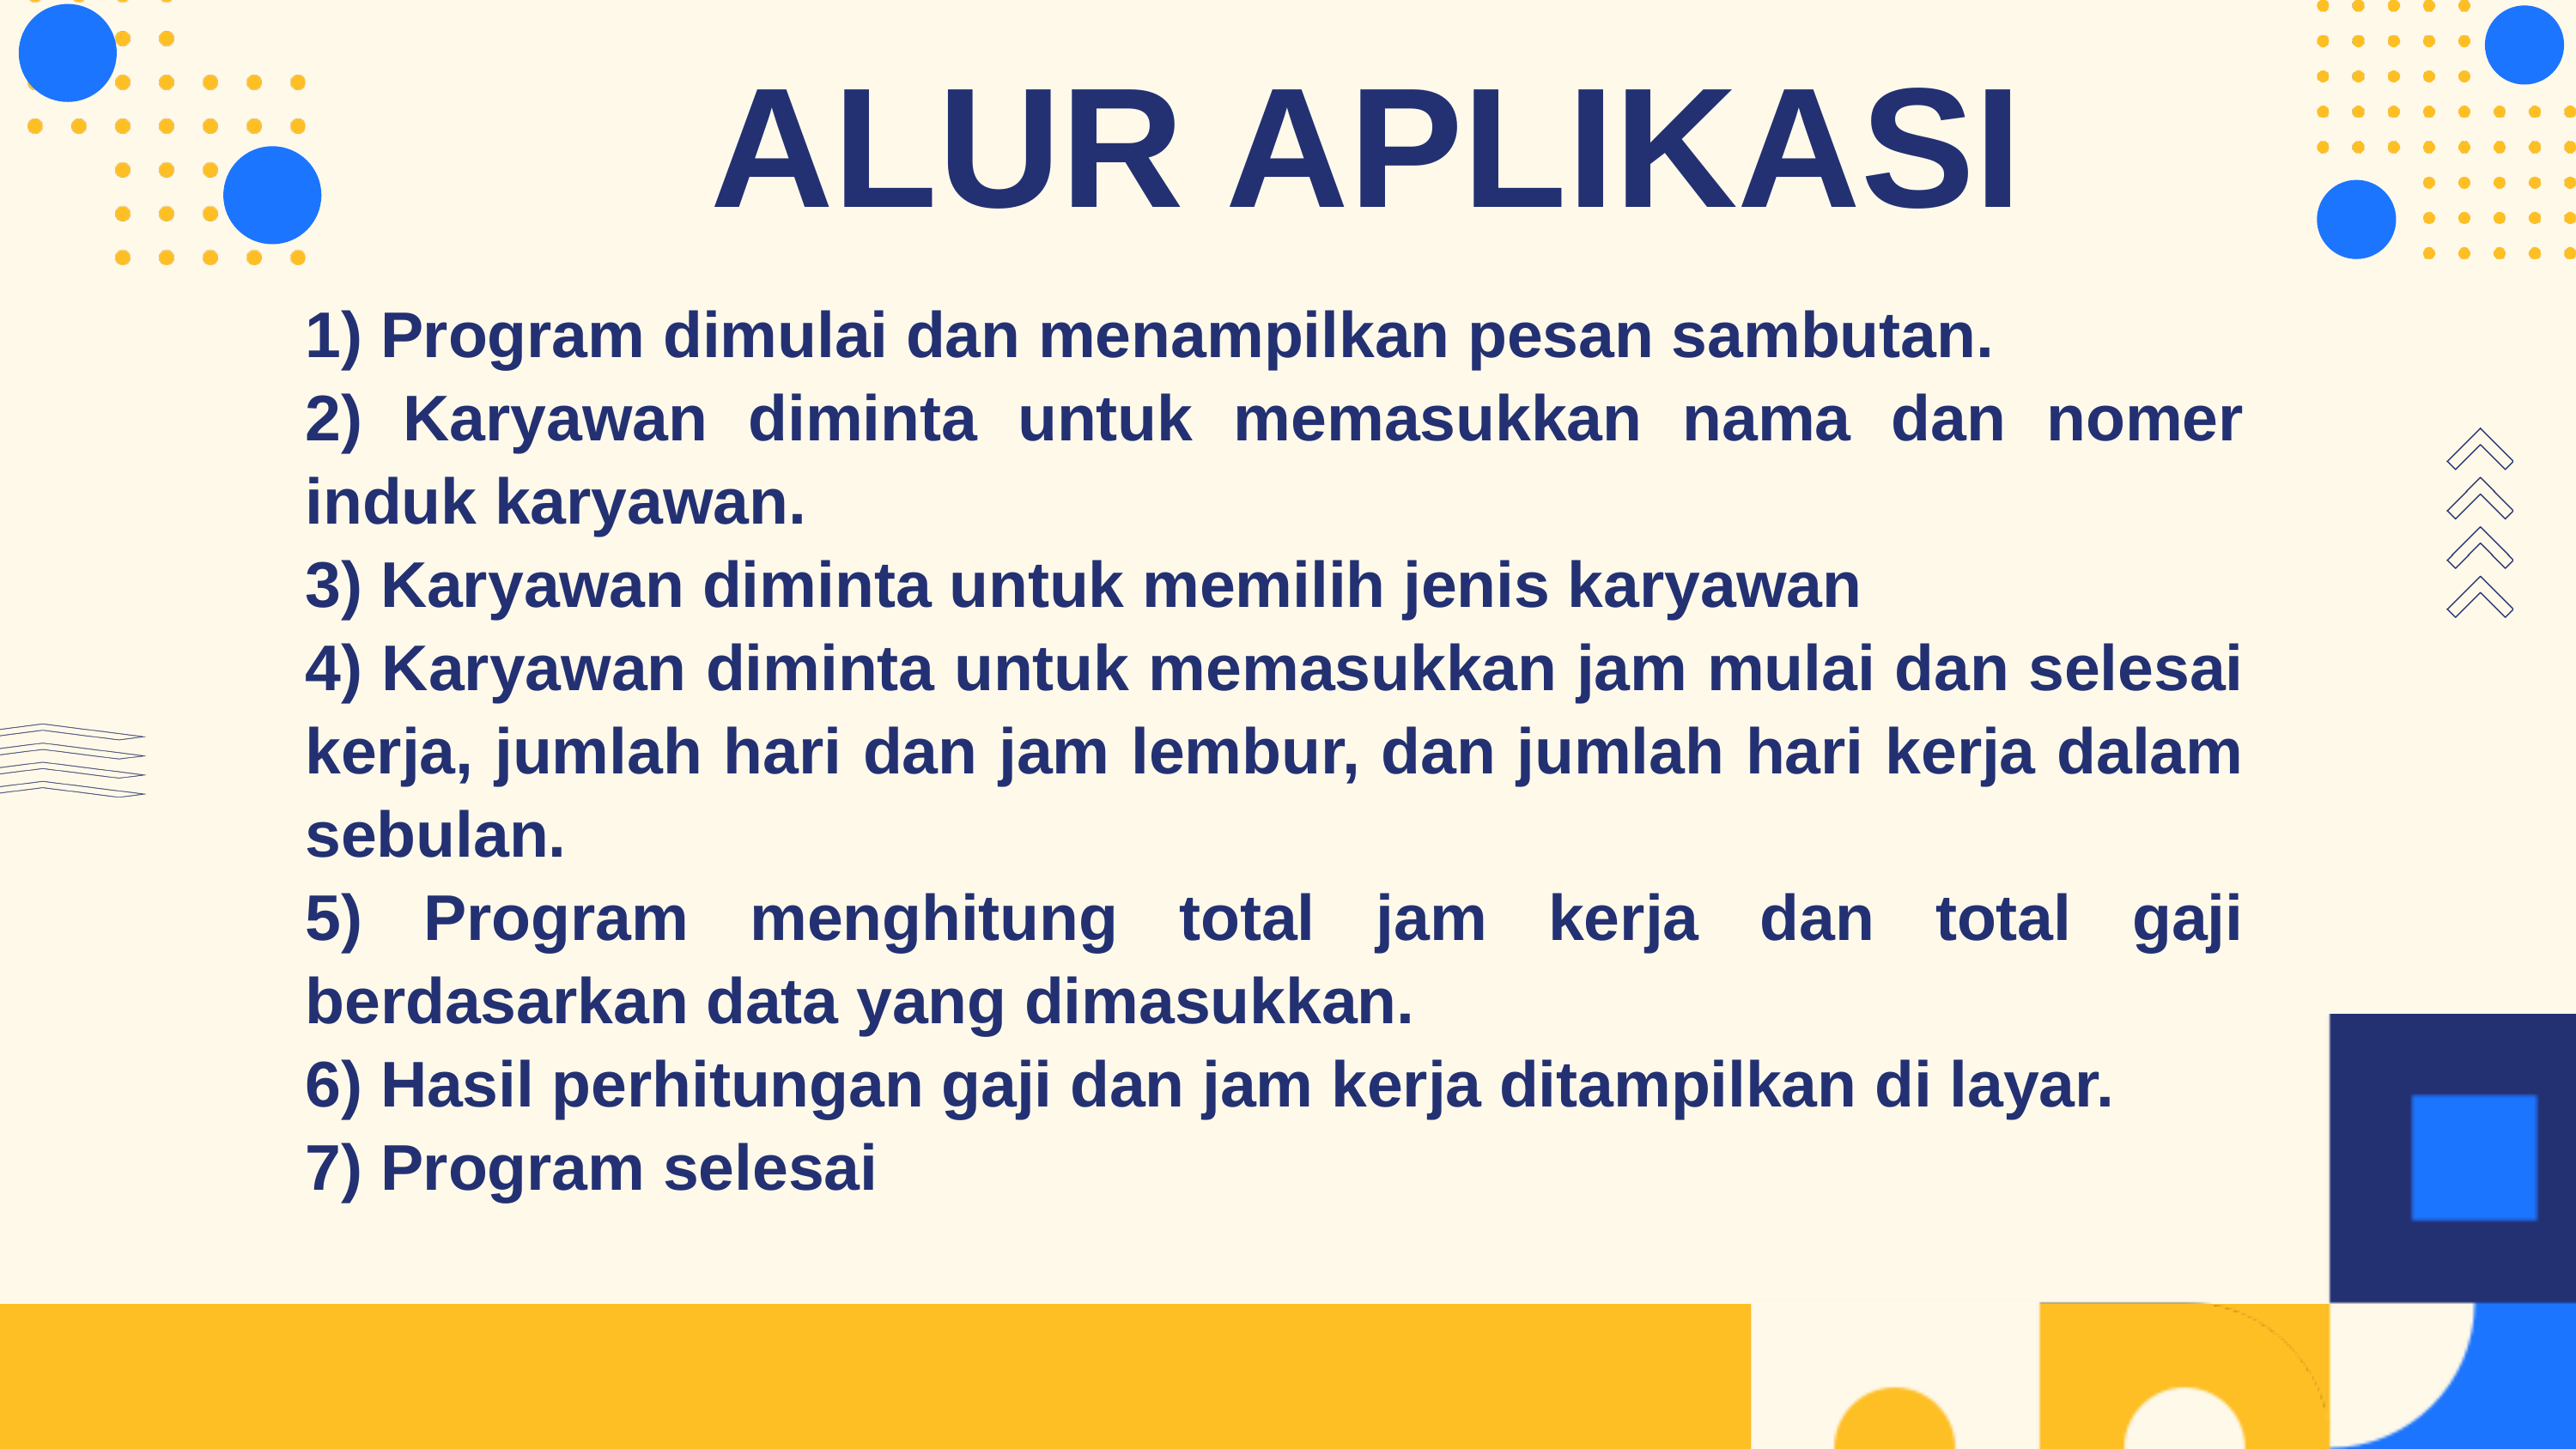

ALUR APLIKASI

1) Program dimulai dan menampilkan pesan sambutan.
2) Karyawan diminta untuk memasukkan nama dan nomer induk karyawan.
3) Karyawan diminta untuk memilih jenis karyawan
4) Karyawan diminta untuk memasukkan jam mulai dan selesai kerja, jumlah hari dan jam lembur, dan jumlah hari kerja dalam sebulan.
5) Program menghitung total jam kerja dan total gaji berdasarkan data yang dimasukkan.
6) Hasil perhitungan gaji dan jam kerja ditampilkan di layar.
7) Program selesai